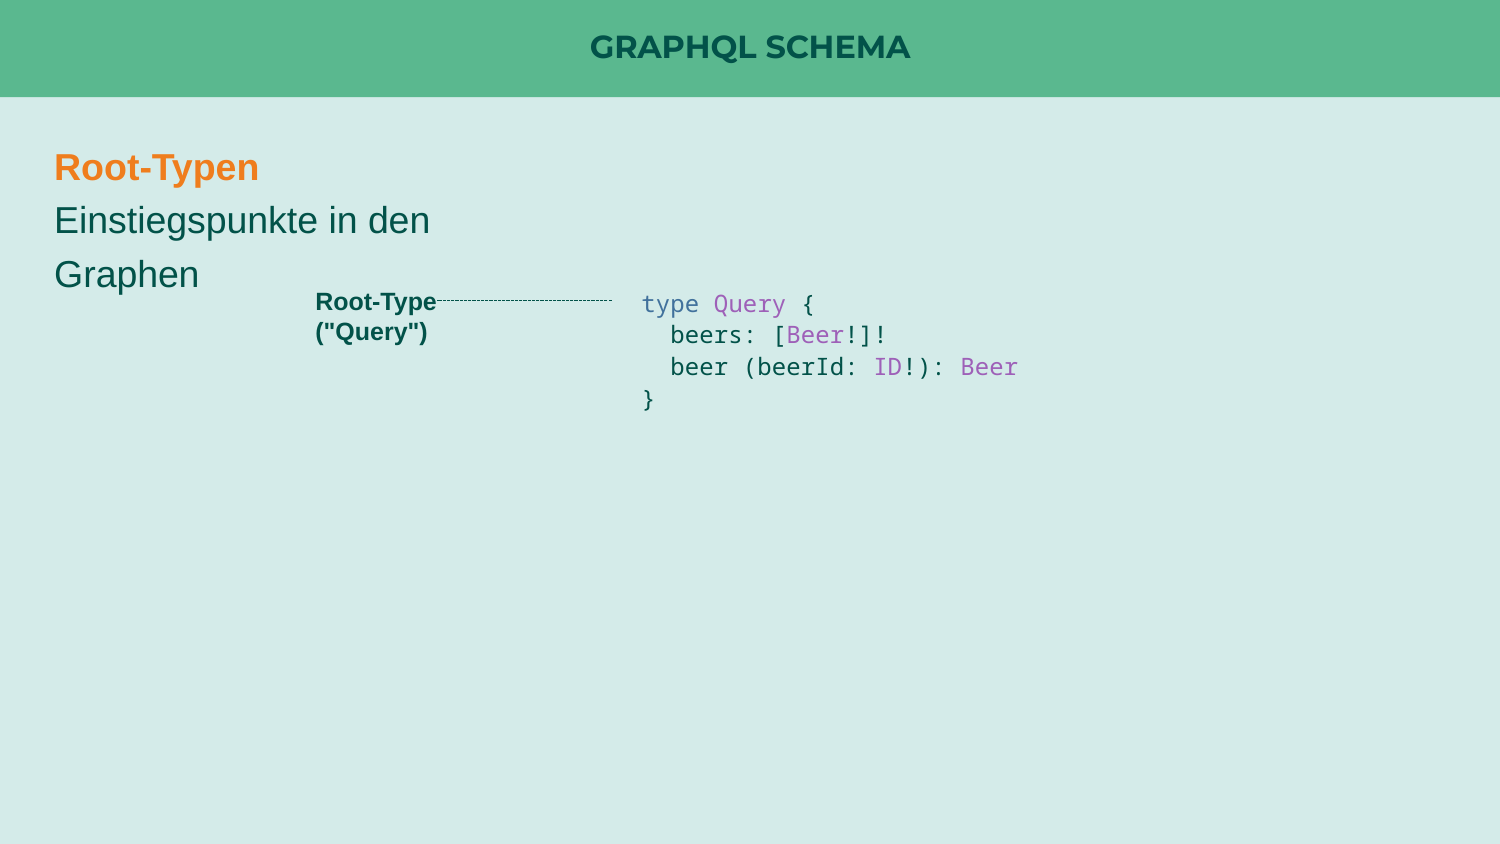

# GraphQL Schema
Root-Typen
Einstiegspunkte in den Graphen
Root-Type
("Query")
type Query {
  beers: [Beer!]!
  beer (beerId: ID!): Beer
}